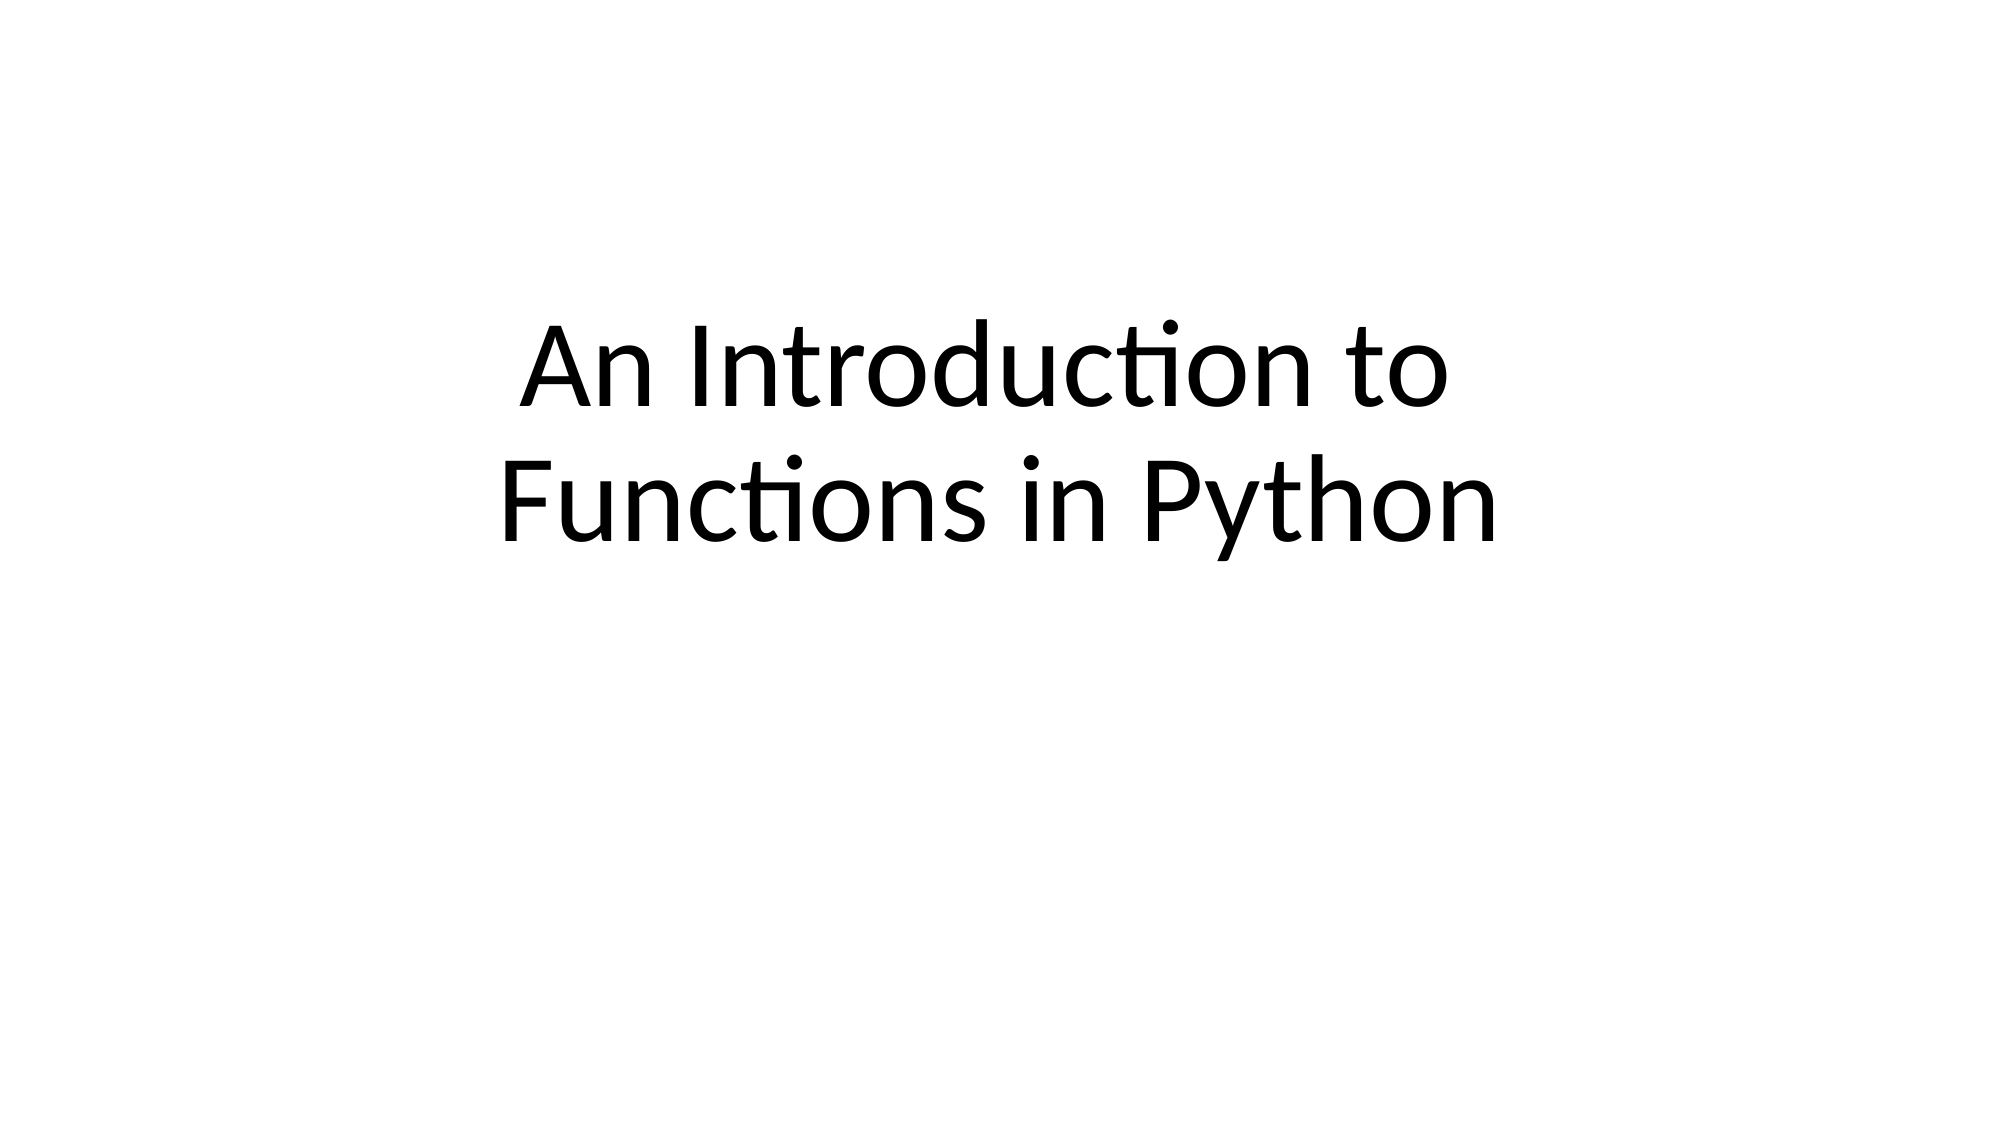

# An Introduction to Functions in Python